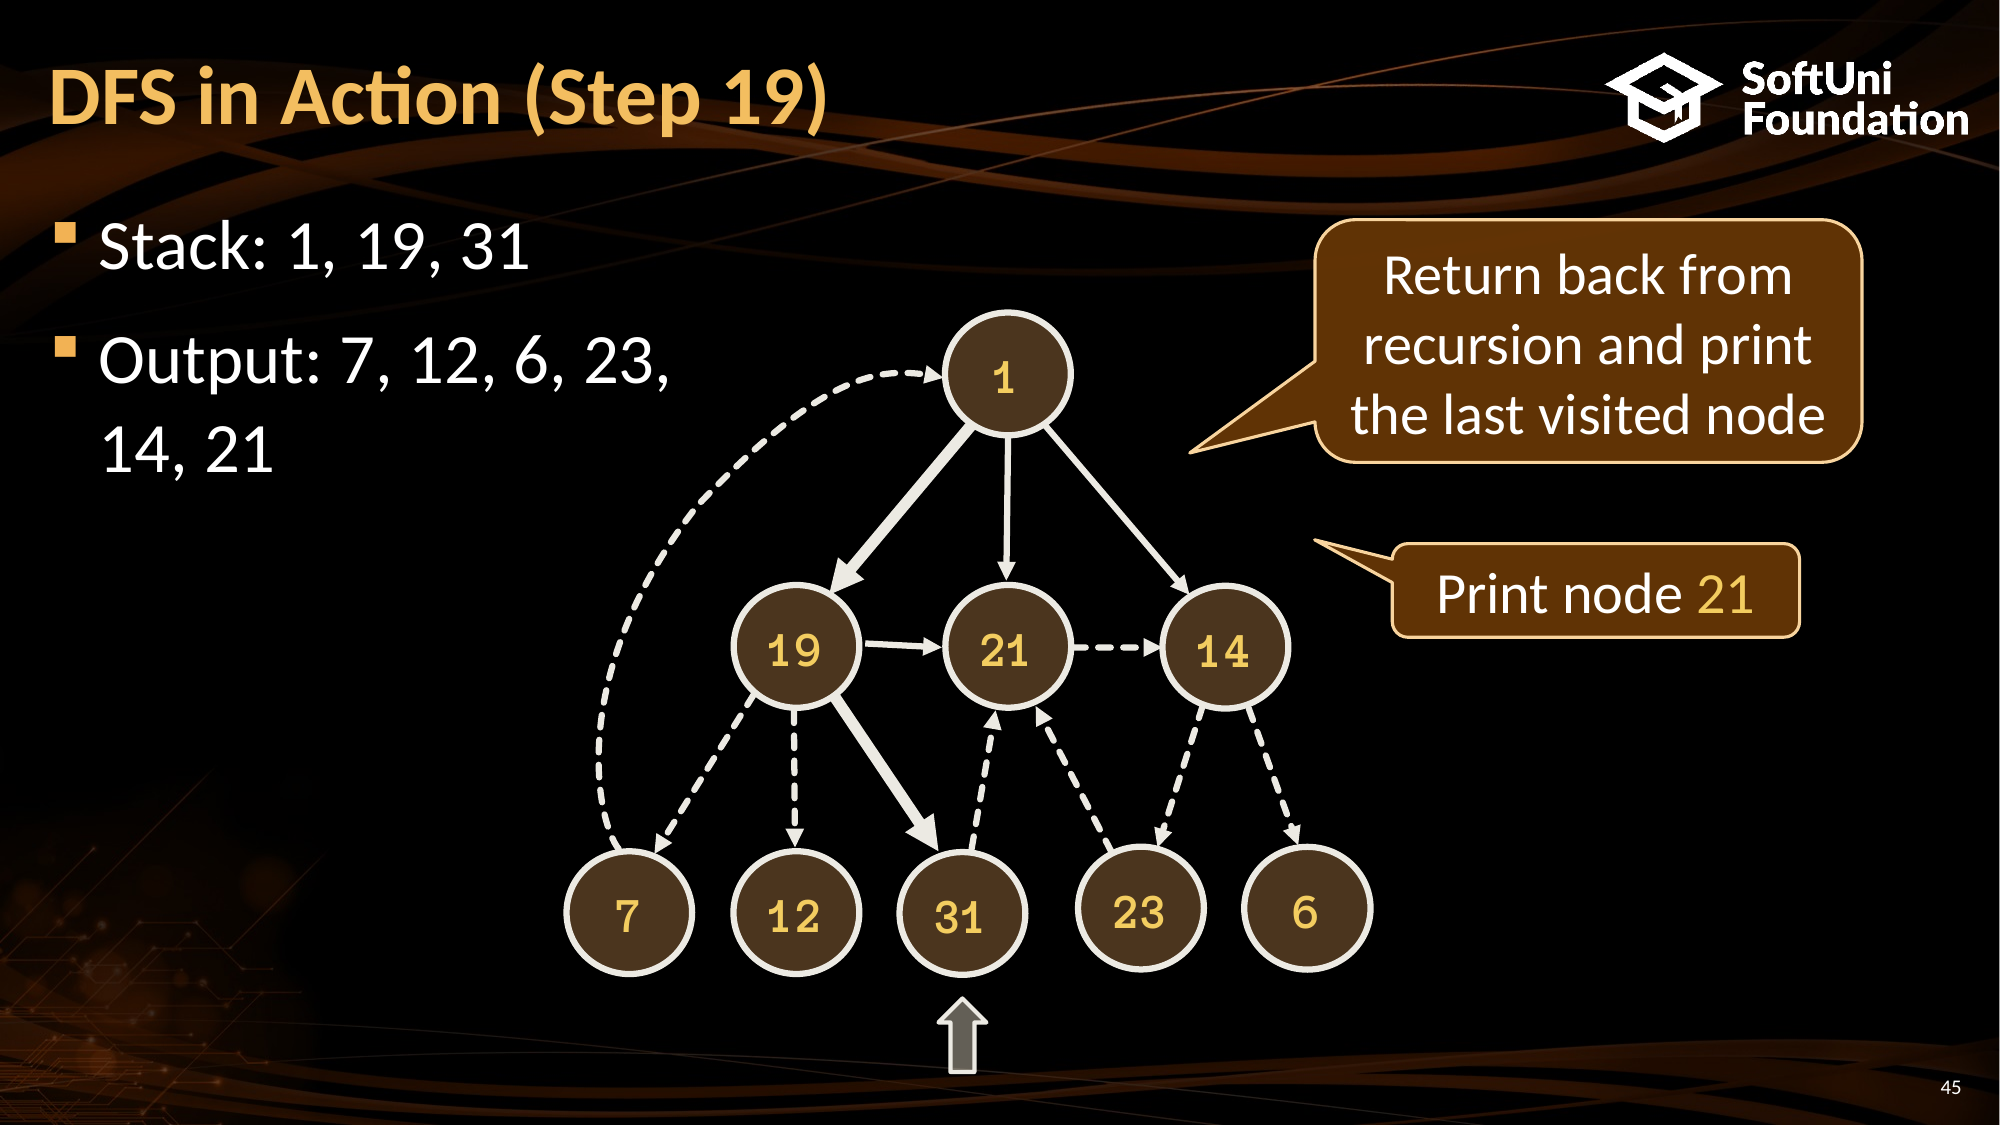

DFS in Action (Step 19)
Stack: 1, 19, 31
Output: 7, 12, 6, 23,
14, 21
Return back from recursion and print the last visited node
1

21
19
14

23
6
12
7
31
Print node 21

45